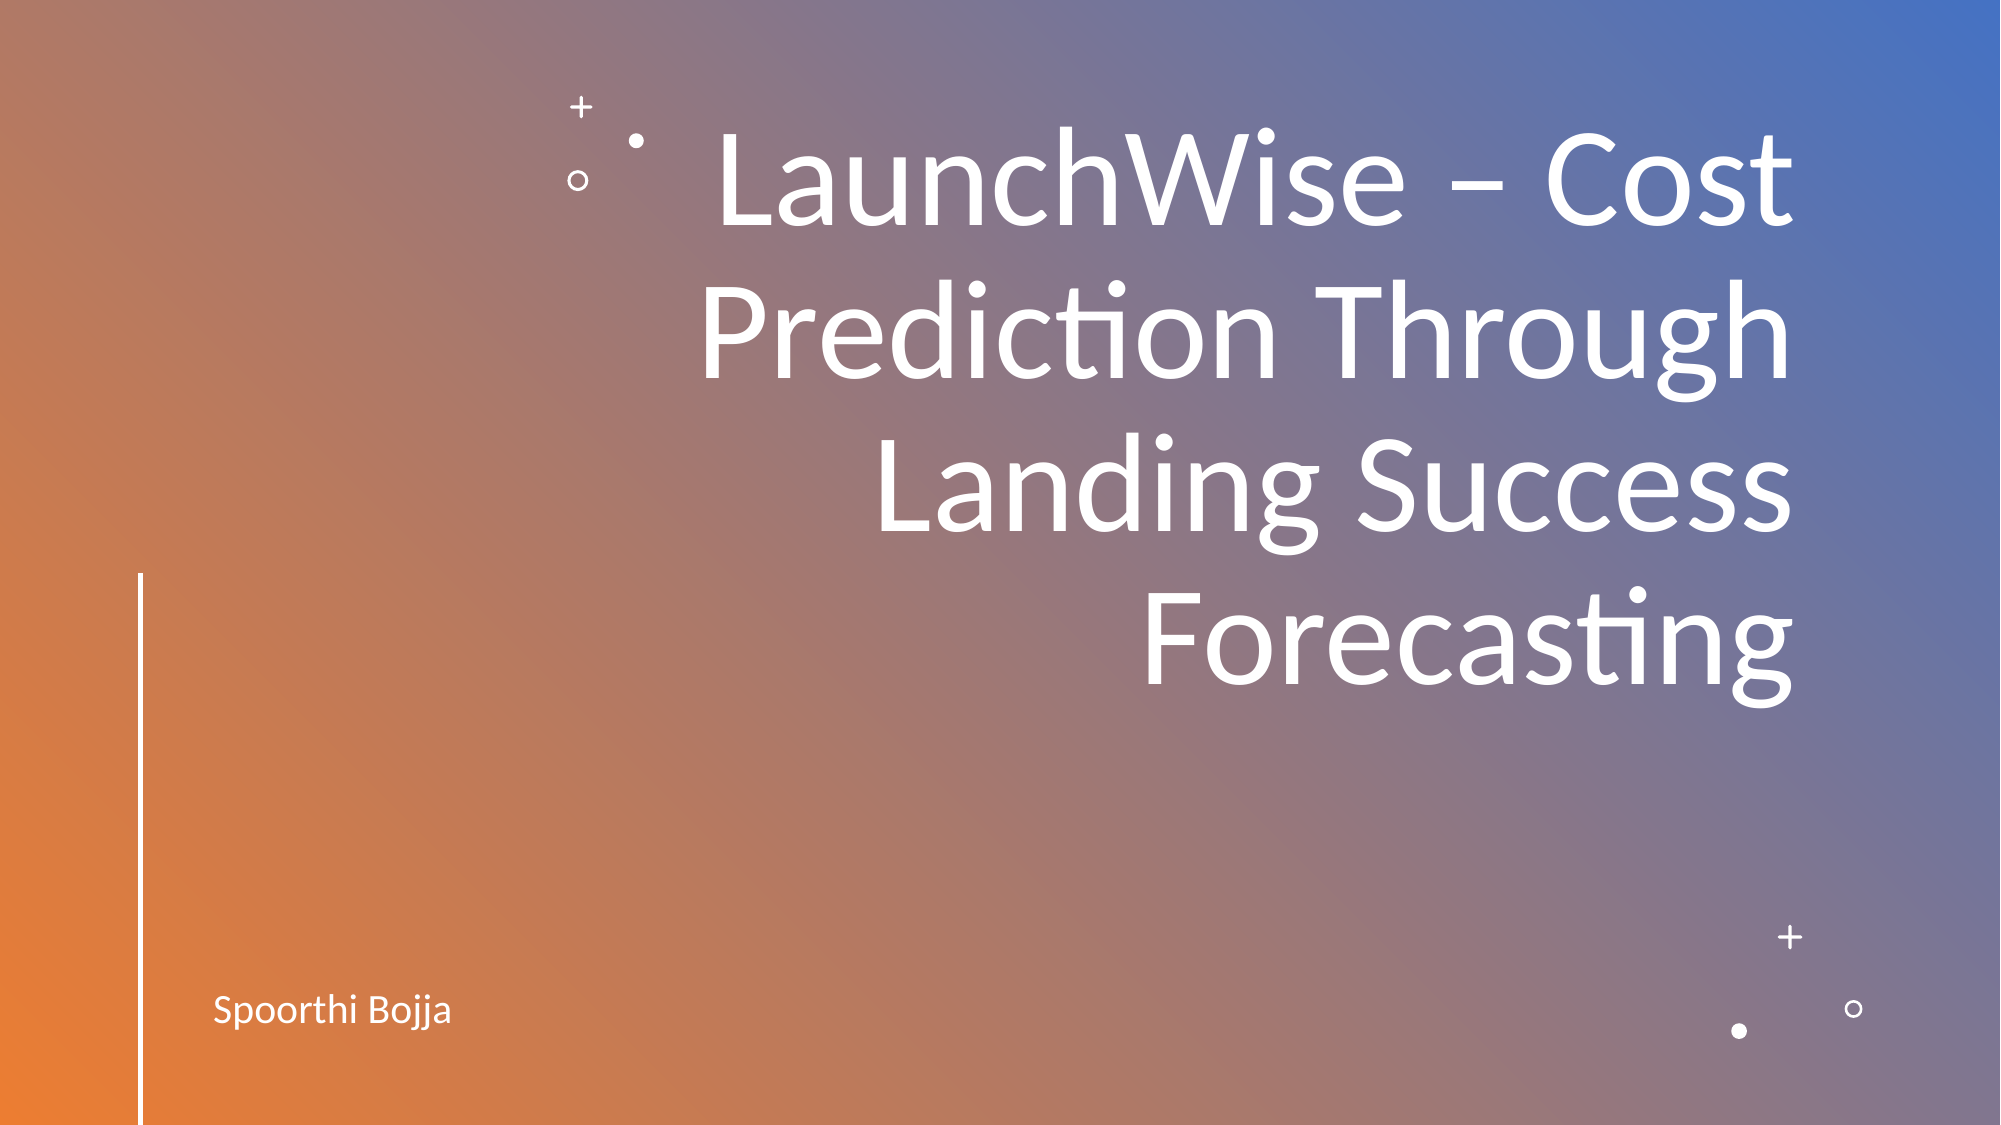

# LaunchWise – Cost Prediction Through Landing Success Forecasting

Spoorthi Bojja